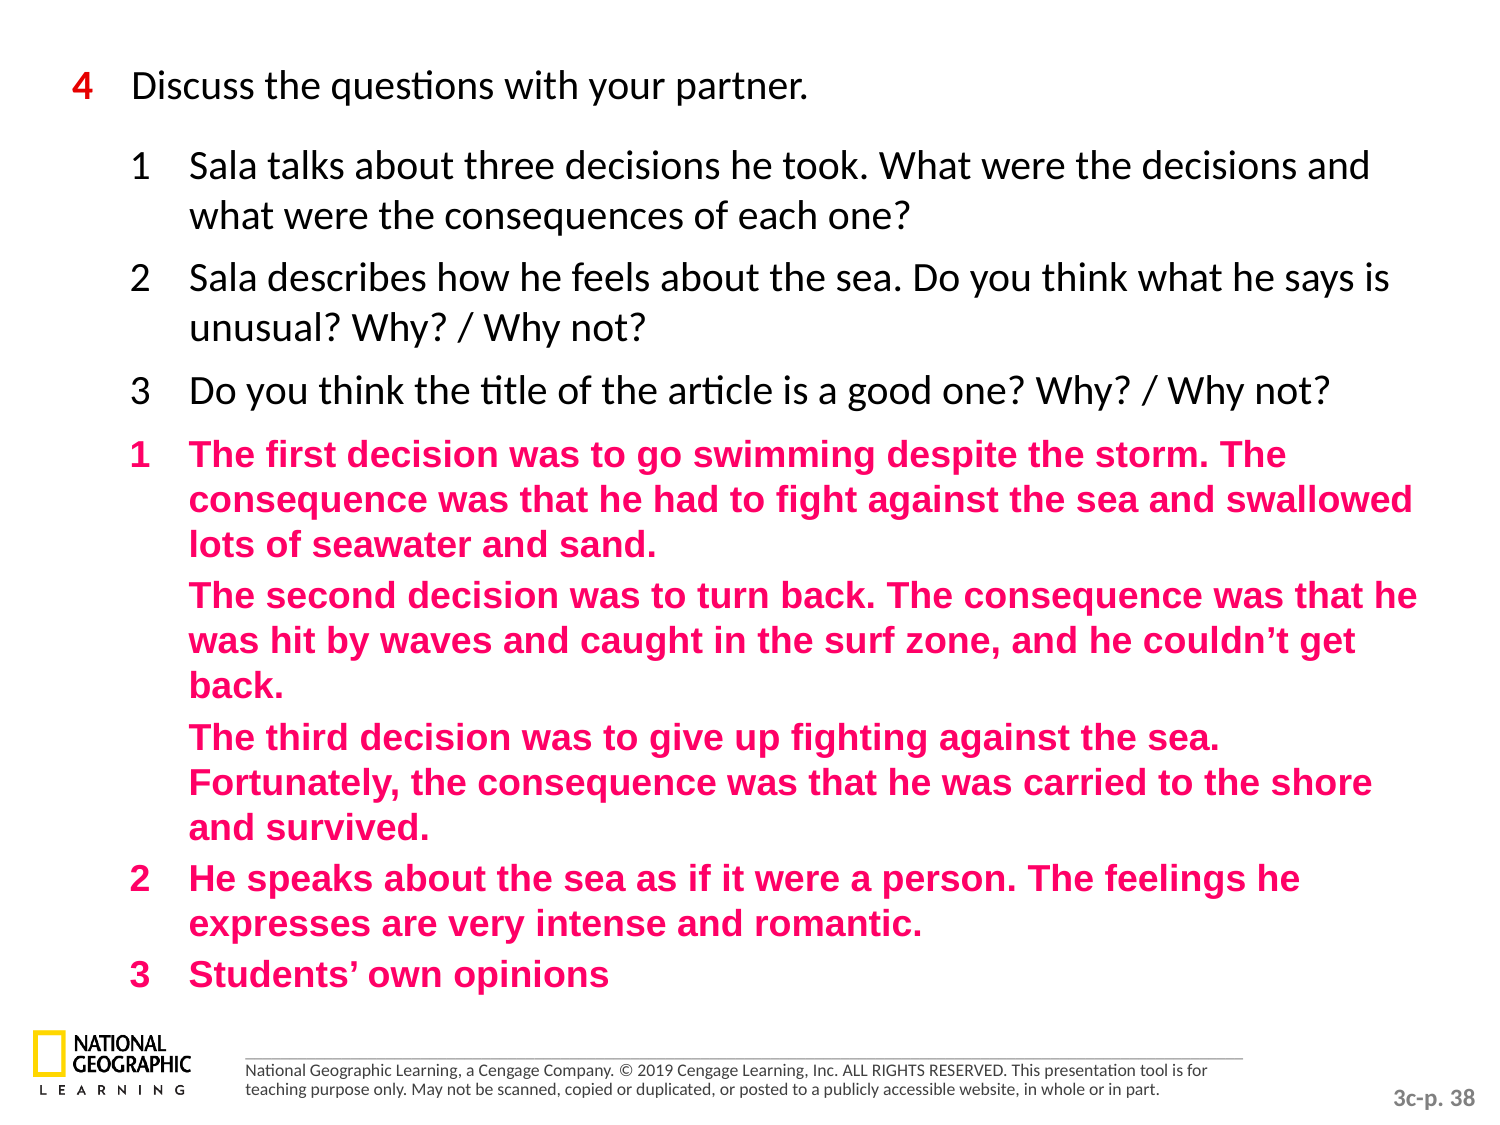

4 	Discuss the questions with your partner.
1 	Sala talks about three decisions he took. What were the decisions and what were the consequences of each one?
2 	Sala describes how he feels about the sea. Do you think what he says is unusual? Why? / Why not?
3 	Do you think the title of the article is a good one? Why? / Why not?
1 	The first decision was to go swimming despite the storm. The consequence was that he had to fight against the sea and swallowed lots of seawater and sand.
	The second decision was to turn back. The consequence was that he was hit by waves and caught in the surf zone, and he couldn’t get back.
	The third decision was to give up fighting against the sea. Fortunately, the consequence was that he was carried to the shore and survived.
2 	He speaks about the sea as if it were a person. The feelings he expresses are very intense and romantic.
3 	Students’ own opinions
3c-p. 38